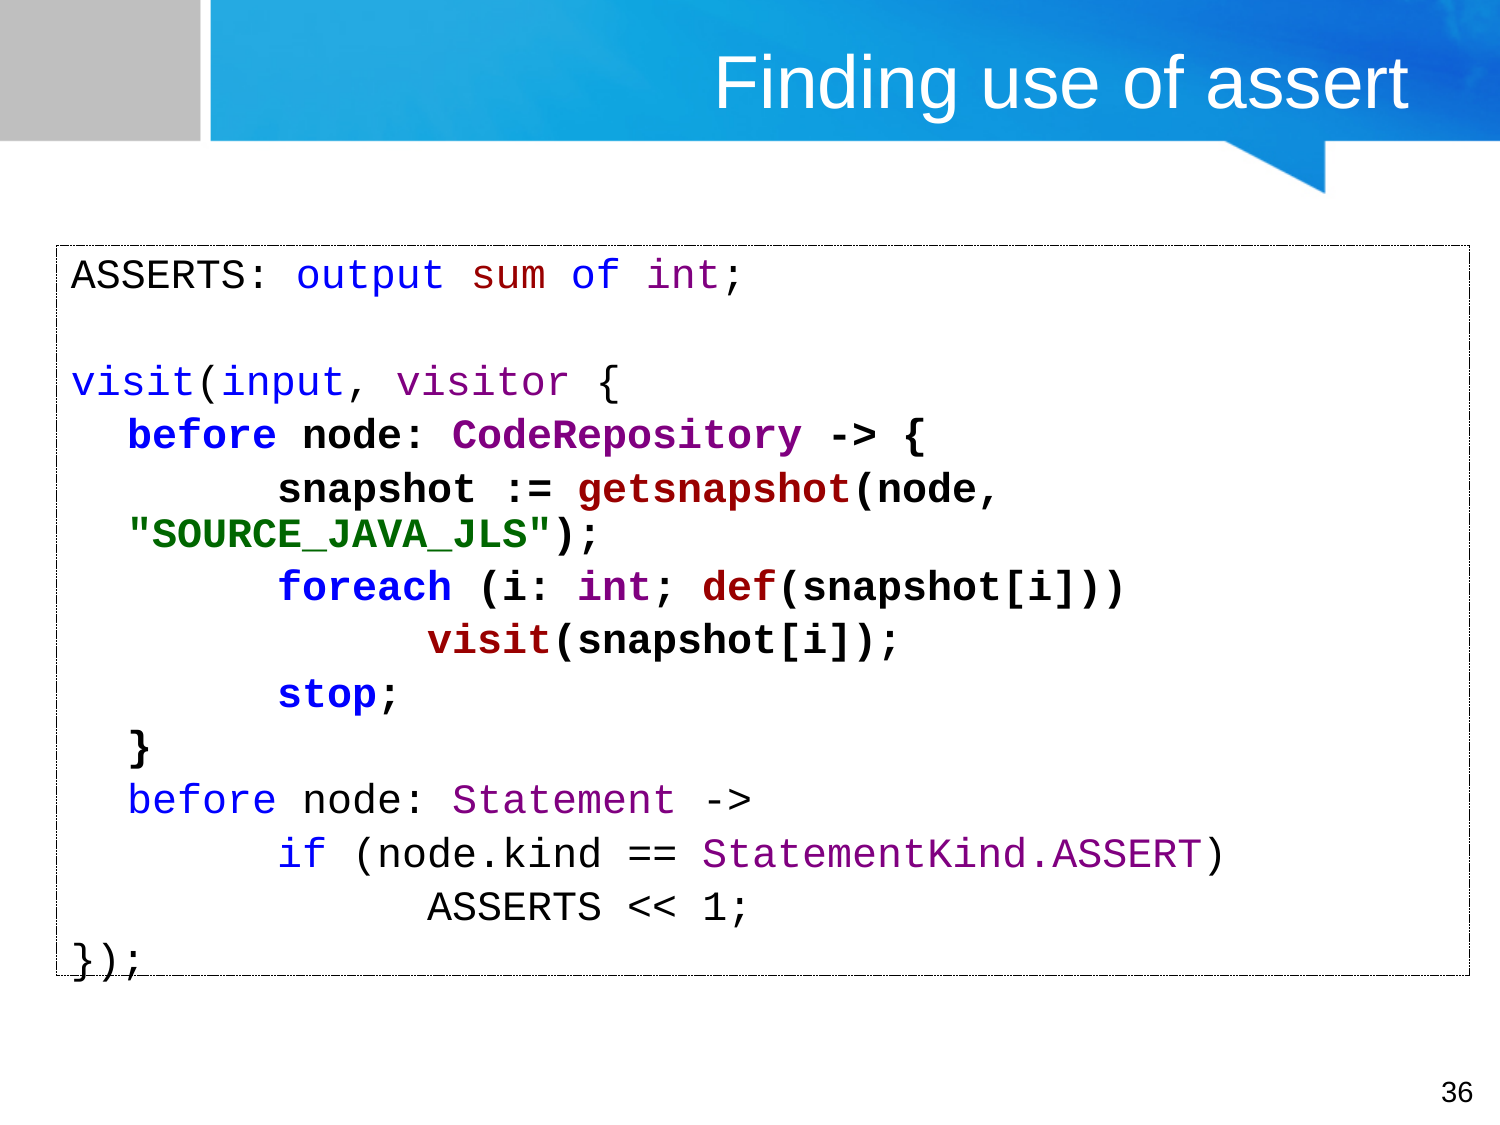

# Finding use of assert
ASSERTS: output sum of int;

visit(input, visitor {
	before node: CodeRepository -> {
		snapshot := getsnapshot(node, "SOURCE_JAVA_JLS");
		foreach (i: int; def(snapshot[i]))
			visit(snapshot[i]);
		stop;
	}
	before node: Statement ->
		if (node.kind == StatementKind.ASSERT)
			ASSERTS << 1;
});
36